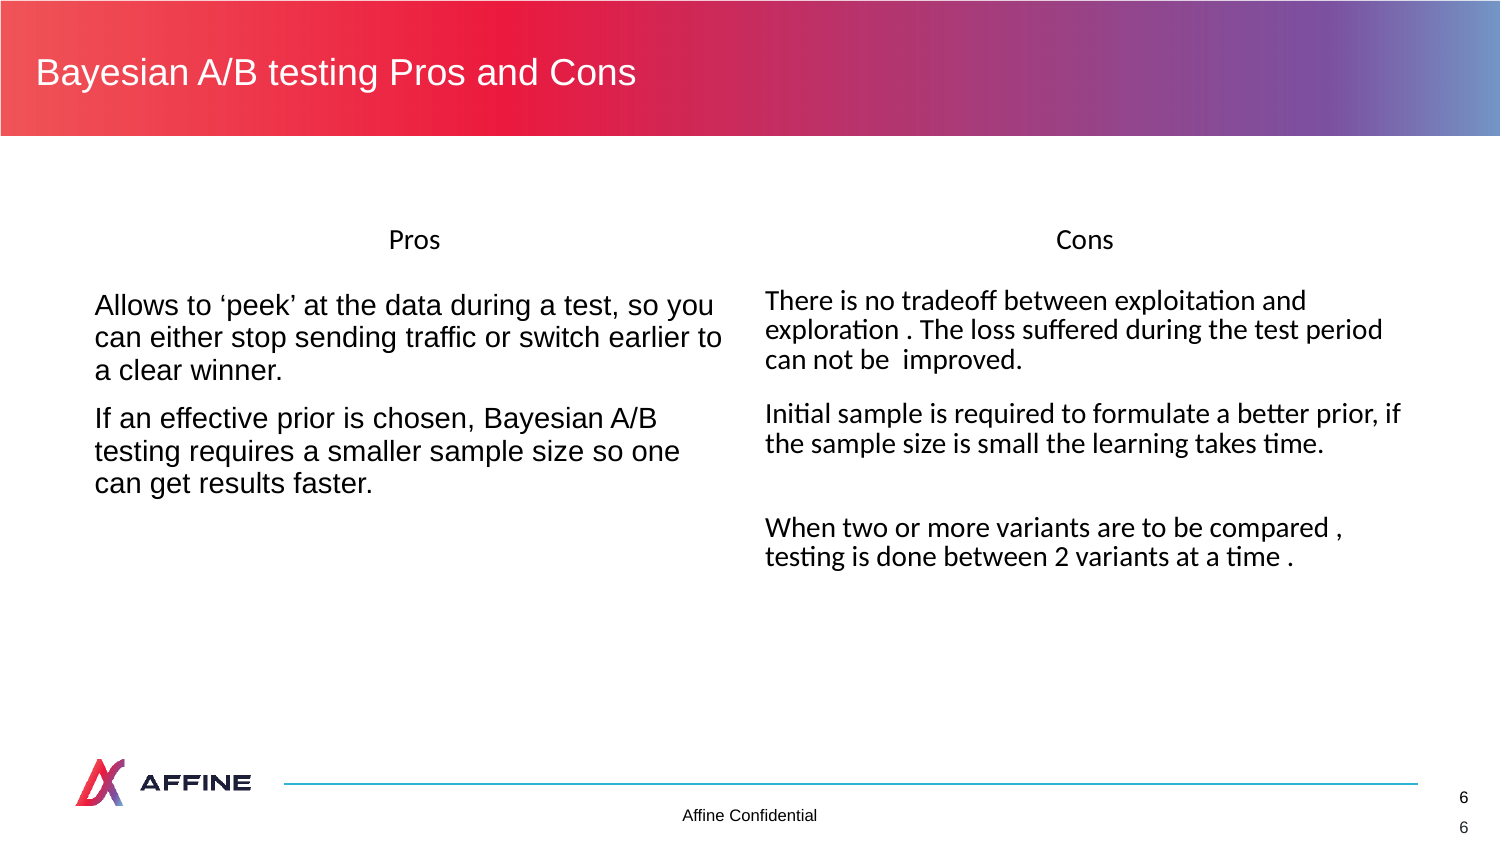

Bayesian A/B testing Pros and Cons
| Pros | Cons |
| --- | --- |
| Allows to ‘peek’ at the data during a test, so you can either stop sending traffic or switch earlier to a clear winner. | There is no tradeoff between exploitation and exploration . The loss suffered during the test period can not be improved. |
| If an effective prior is chosen, Bayesian A/B testing requires a smaller sample size so one can get results faster. | Initial sample is required to formulate a better prior, if the sample size is small the learning takes time. |
|  | When two or more variants are to be compared , testing is done between 2 variants at a time . |
6
6